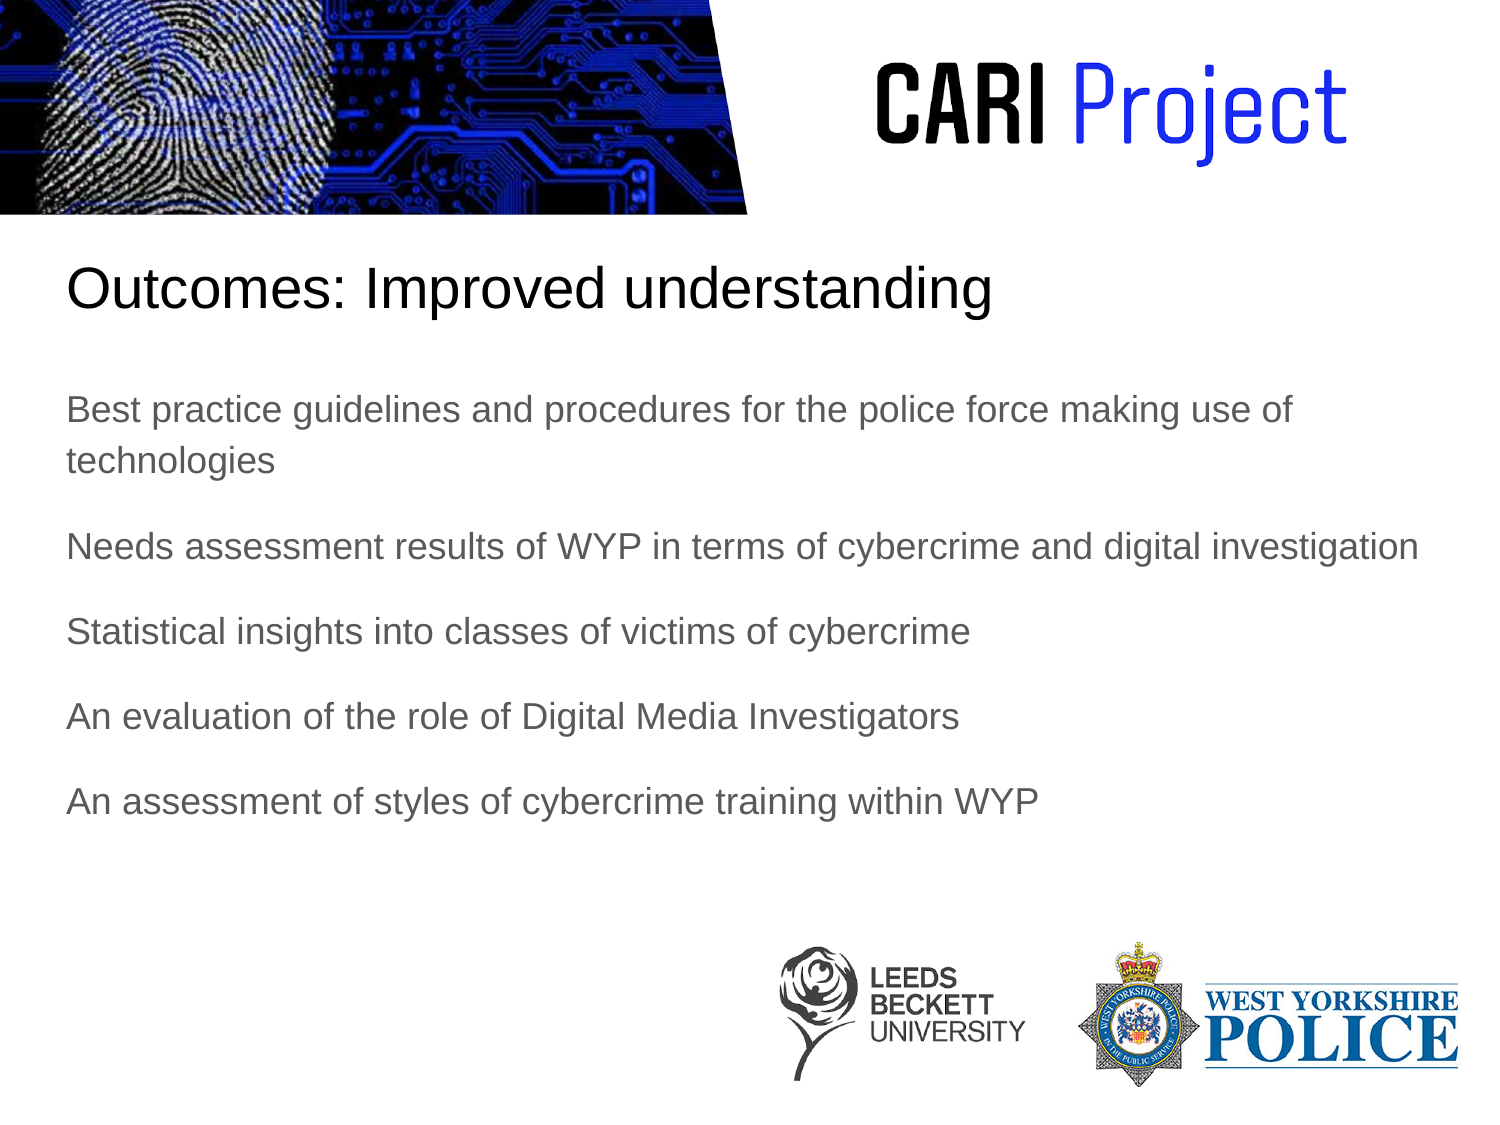

# Outcomes: Improved understanding
Best practice guidelines and procedures for the police force making use of technologies
Needs assessment results of WYP in terms of cybercrime and digital investigation
Statistical insights into classes of victims of cybercrime
An evaluation of the role of Digital Media Investigators
An assessment of styles of cybercrime training within WYP